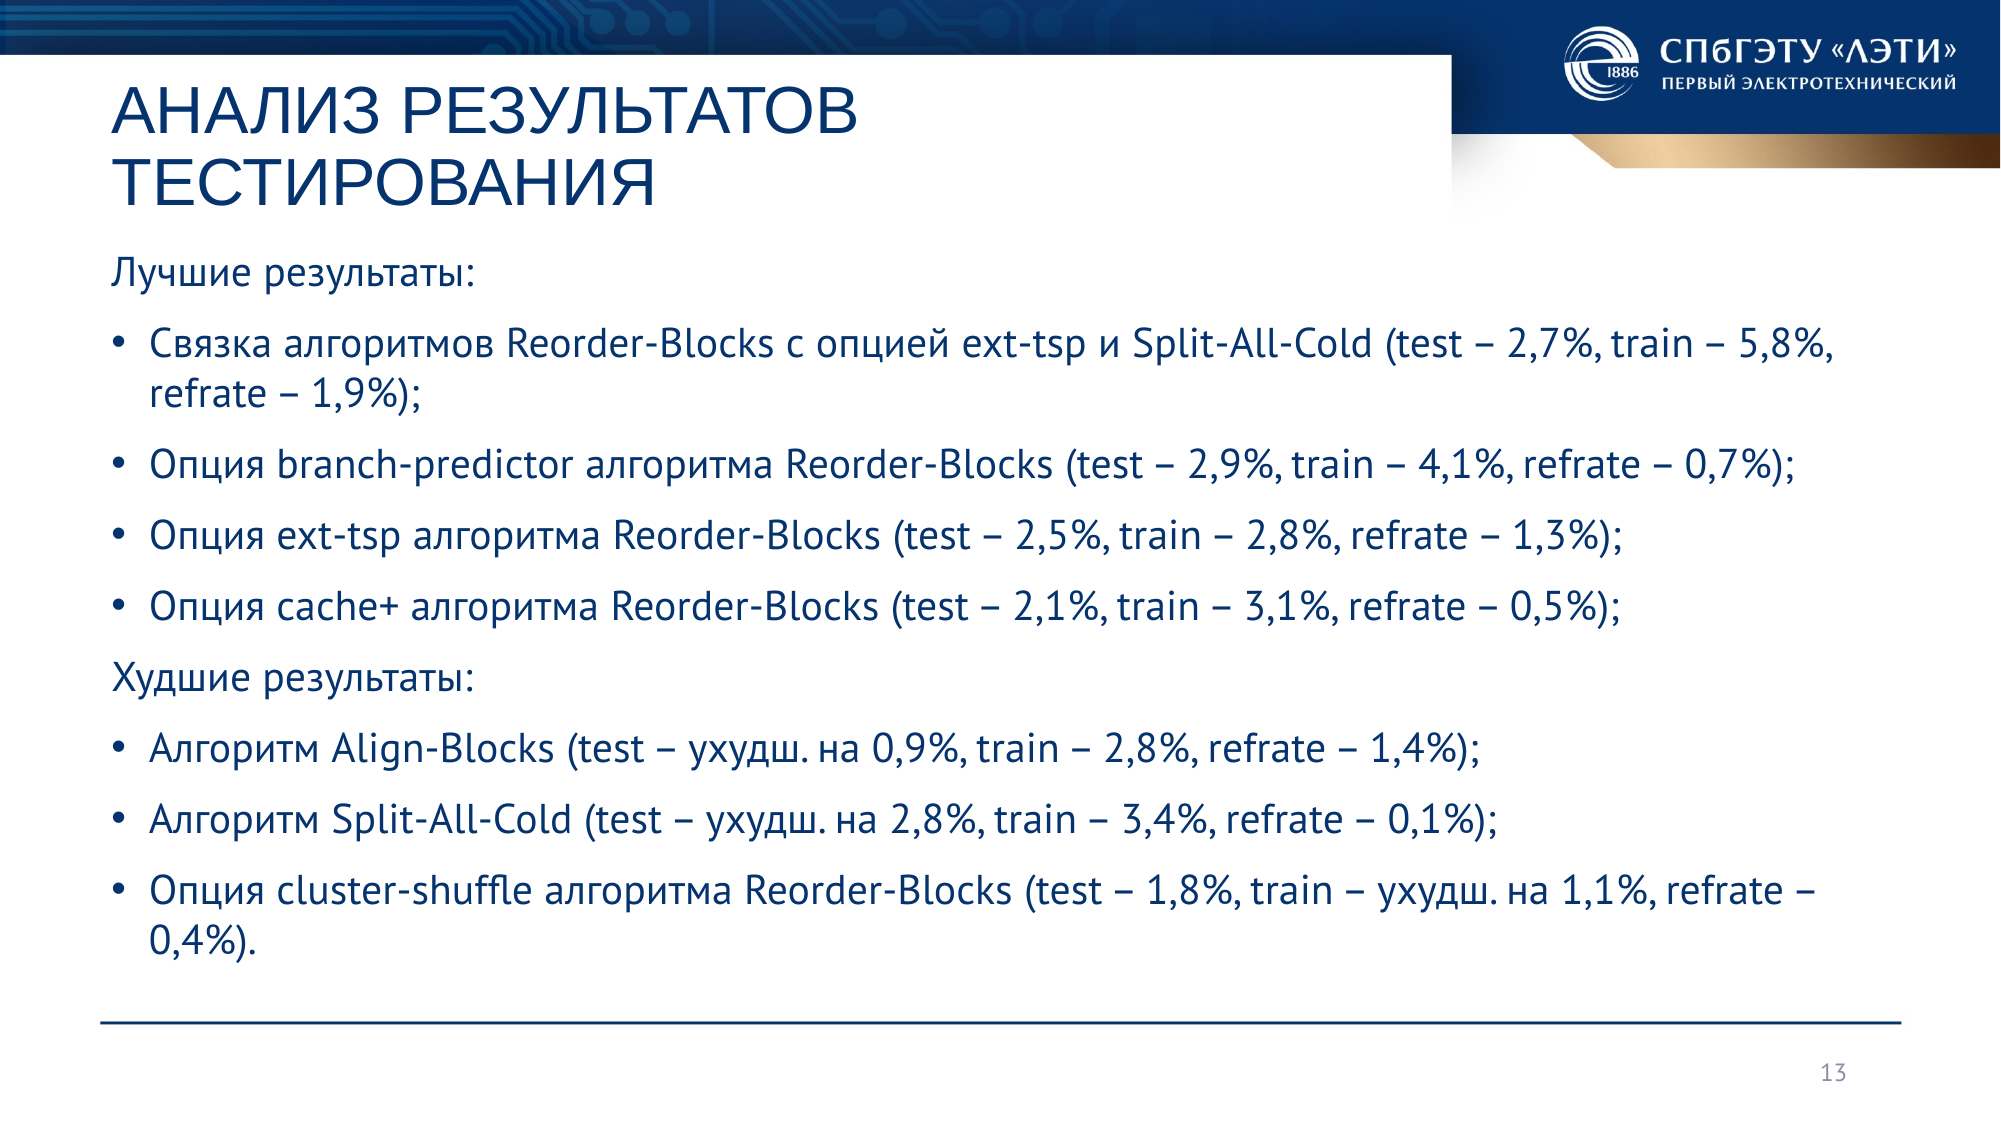

# Анализ результатов тестирования
Лучшие результаты:
Связка алгоритмов Reorder-Blocks с опцией ext-tsp и Split-All-Cold (test – 2,7%, train – 5,8%, refrate – 1,9%);
Опция branch-predictor алгоритма Reorder-Blocks (test – 2,9%, train – 4,1%, refrate – 0,7%);
Опция ext-tsp алгоритма Reorder-Blocks (test – 2,5%, train – 2,8%, refrate – 1,3%);
Опция cache+ алгоритма Reorder-Blocks (test – 2,1%, train – 3,1%, refrate – 0,5%);
Худшие результаты:
Алгоритм Align-Blocks (test – ухудш. на 0,9%, train – 2,8%, refrate – 1,4%);
Алгоритм Split-All-Cold (test – ухудш. на 2,8%, train – 3,4%, refrate – 0,1%);
Опция cluster-shuffle алгоритма Reorder-Blocks (test – 1,8%, train – ухудш. на 1,1%, refrate – 0,4%).

13